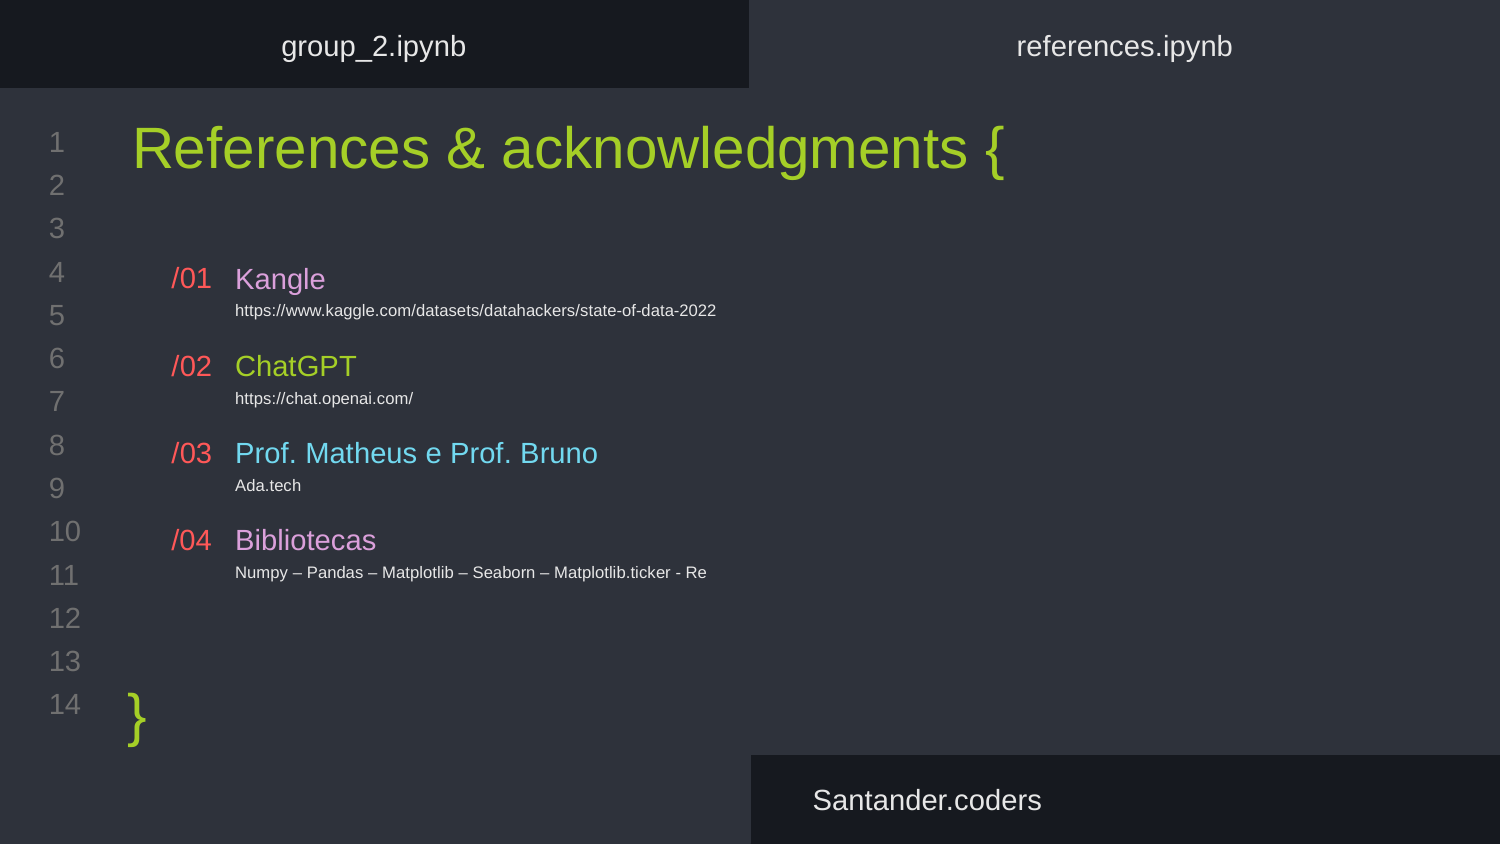

group_2.ipynb
references.ipynb
# References & acknowledgments {
/01
Kangle
https://www.kaggle.com/datasets/datahackers/state-of-data-2022
/02
ChatGPT
https://chat.openai.com/
/03
Prof. Matheus e Prof. Bruno
Ada.tech
/04
Bibliotecas
Numpy – Pandas – Matplotlib – Seaborn – Matplotlib.ticker - Re
}
Santander.coders